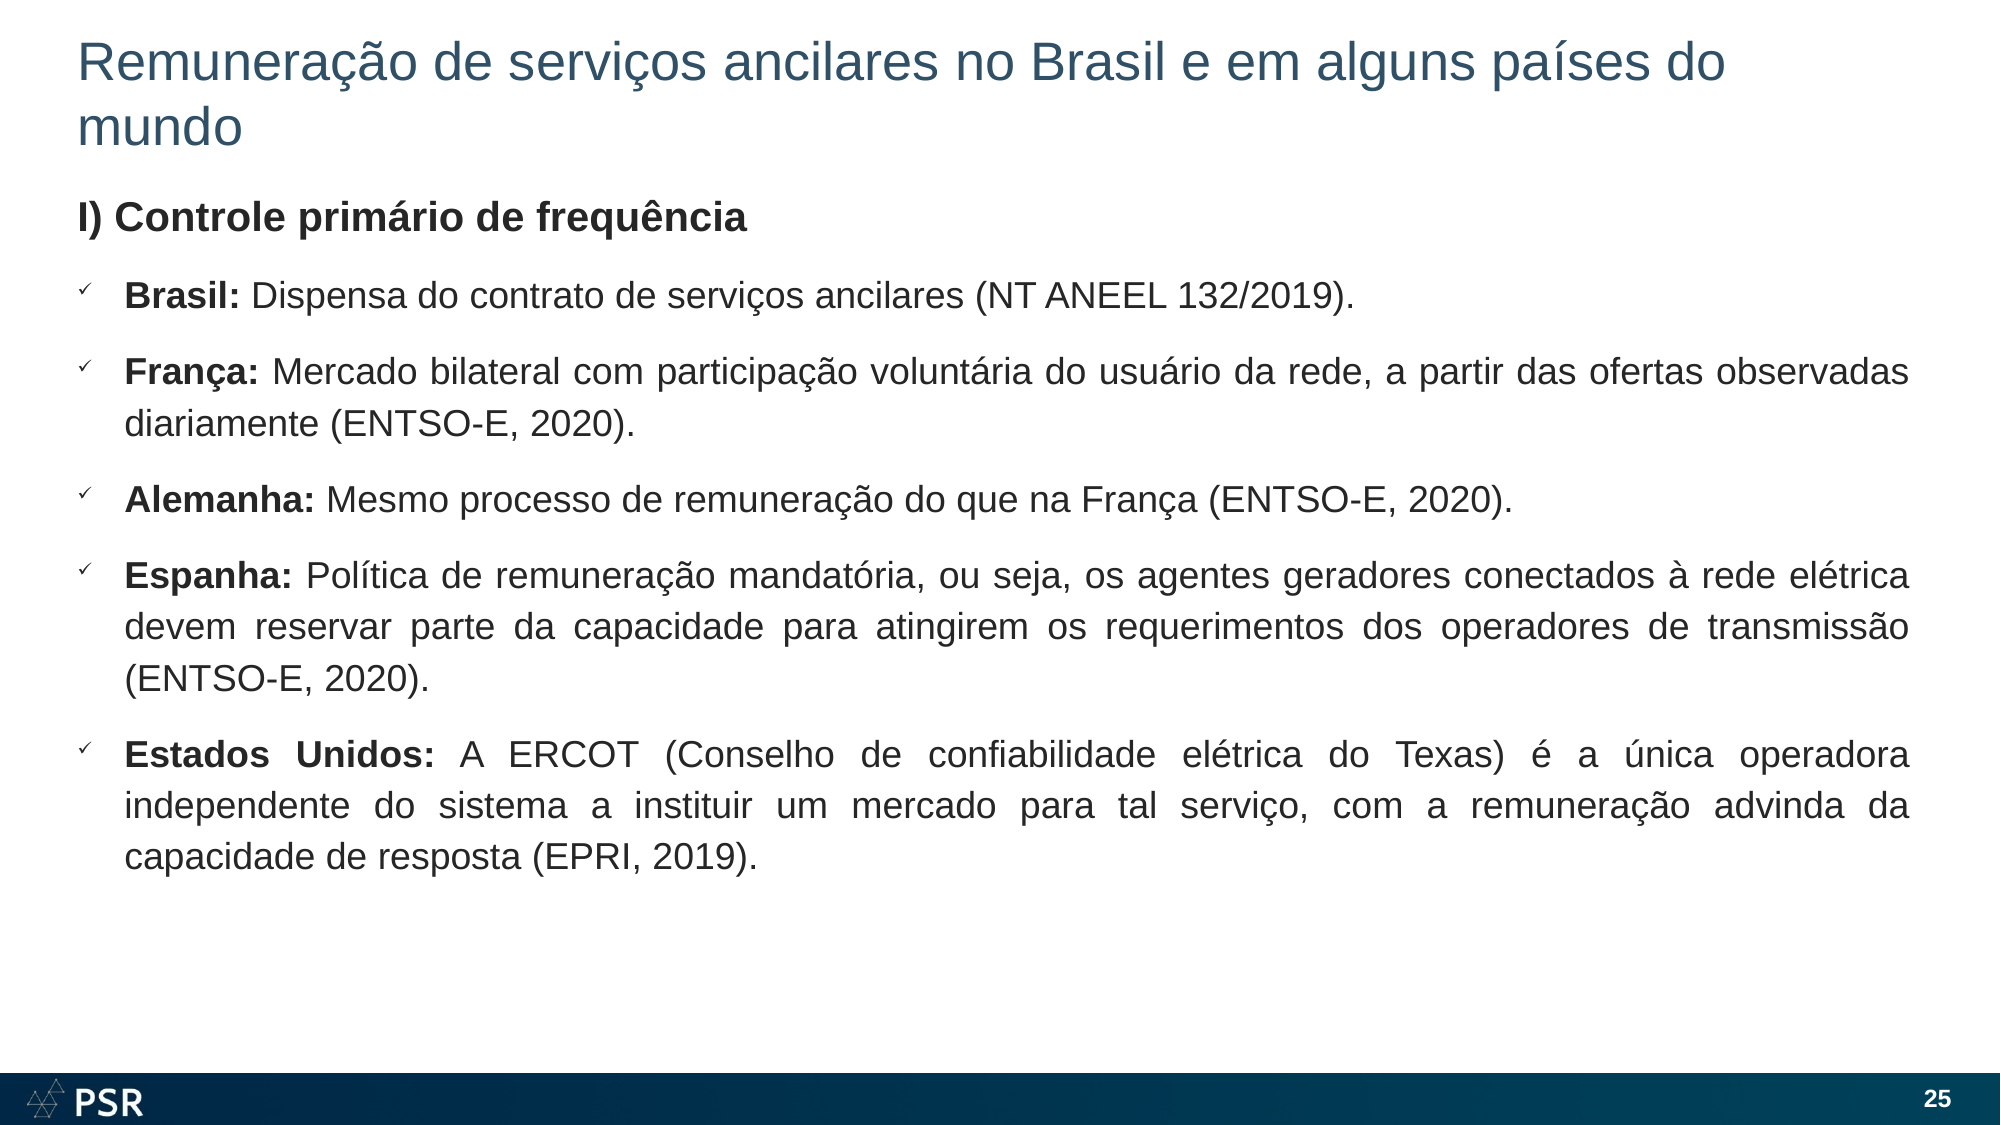

# Remuneração de serviços ancilares no Brasil e em alguns países do mundo
I) Controle primário de frequência
Brasil: Dispensa do contrato de serviços ancilares (NT ANEEL 132/2019).
França: Mercado bilateral com participação voluntária do usuário da rede, a partir das ofertas observadas diariamente (ENTSO-E, 2020).
Alemanha: Mesmo processo de remuneração do que na França (ENTSO-E, 2020).
Espanha: Política de remuneração mandatória, ou seja, os agentes geradores conectados à rede elétrica devem reservar parte da capacidade para atingirem os requerimentos dos operadores de transmissão (ENTSO-E, 2020).
Estados Unidos: A ERCOT (Conselho de confiabilidade elétrica do Texas) é a única operadora independente do sistema a instituir um mercado para tal serviço, com a remuneração advinda da capacidade de resposta (EPRI, 2019).

25